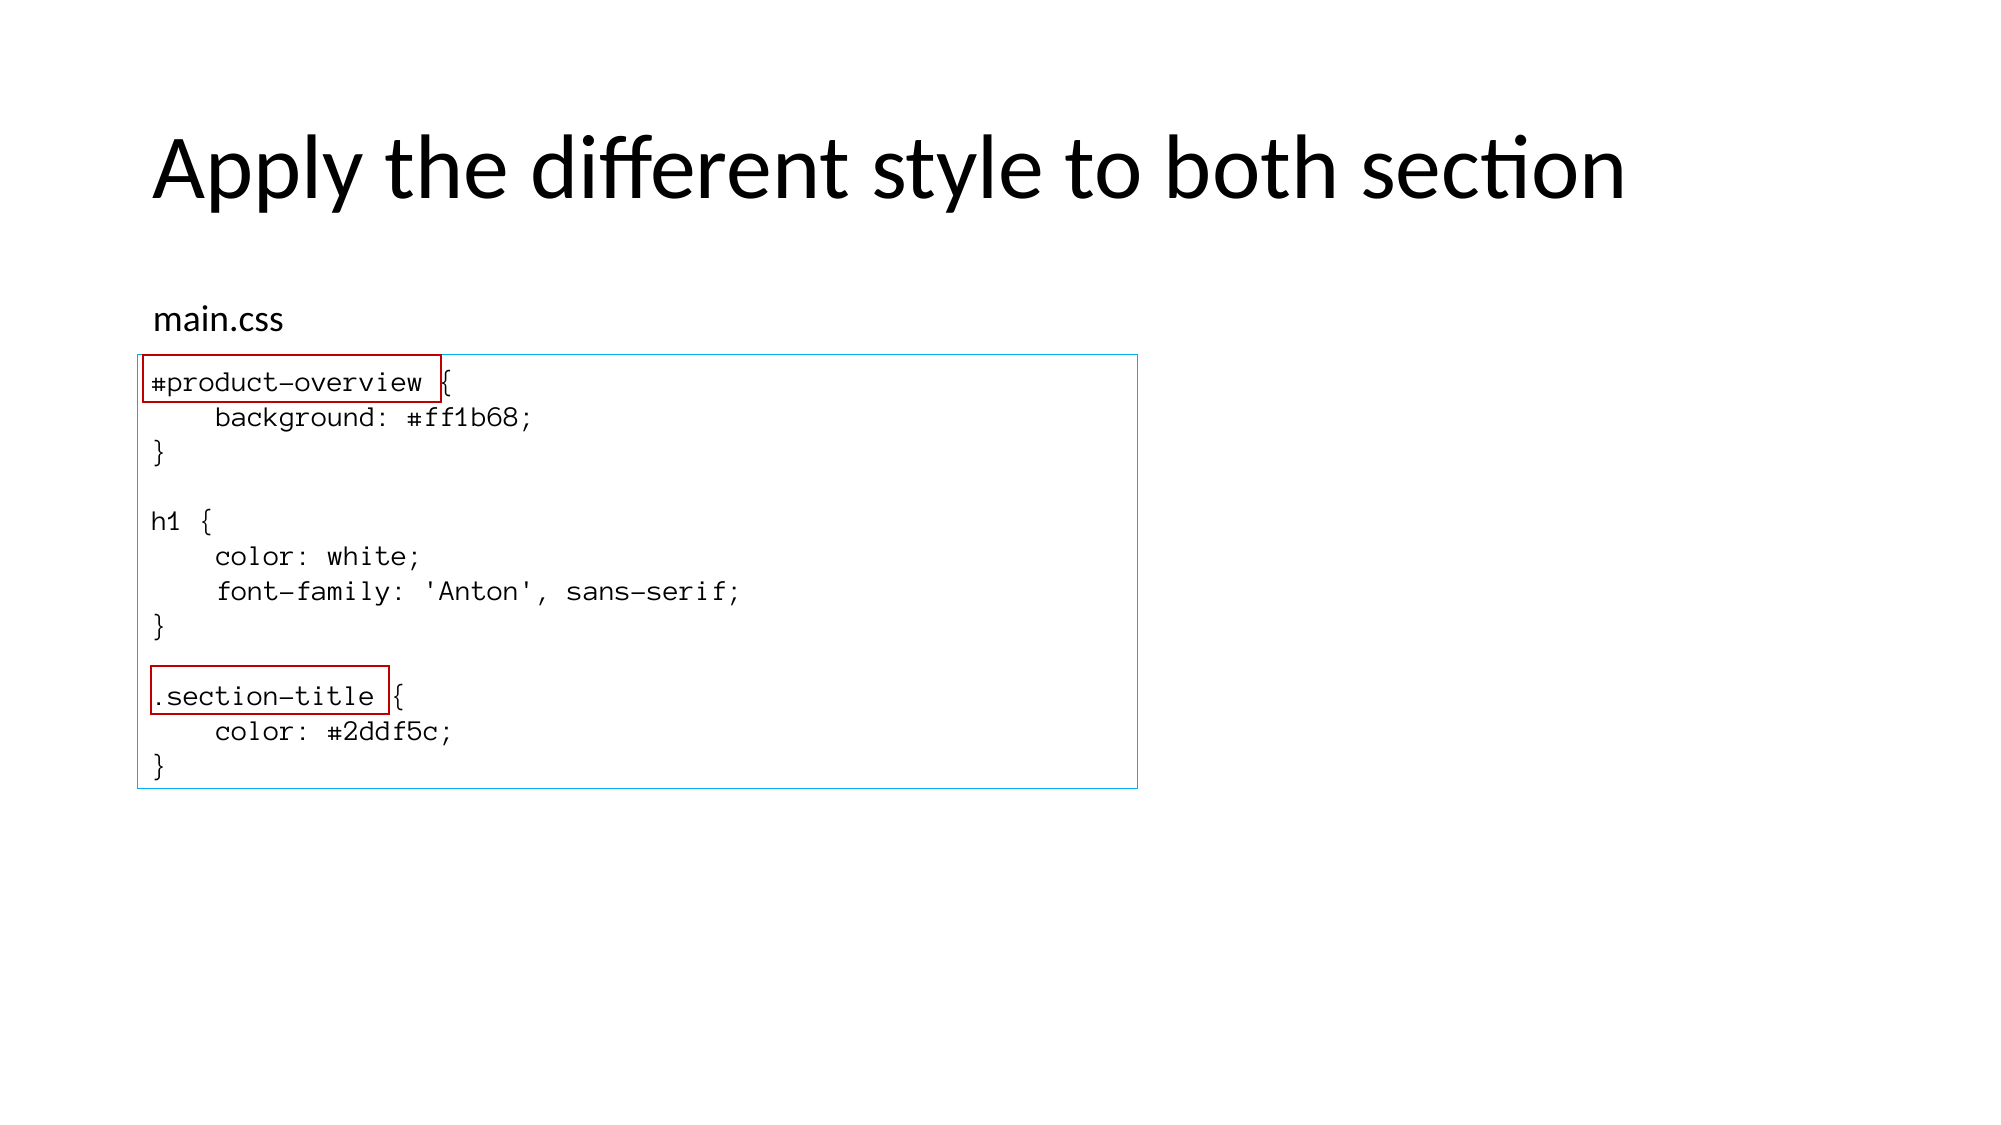

# Apply the different style to both section
main.css
#product-overview {
    background: #ff1b68;
}
h1 {
    color: white;
    font-family: 'Anton', sans-serif;
}
.section-title {
    color: #2ddf5c;
}